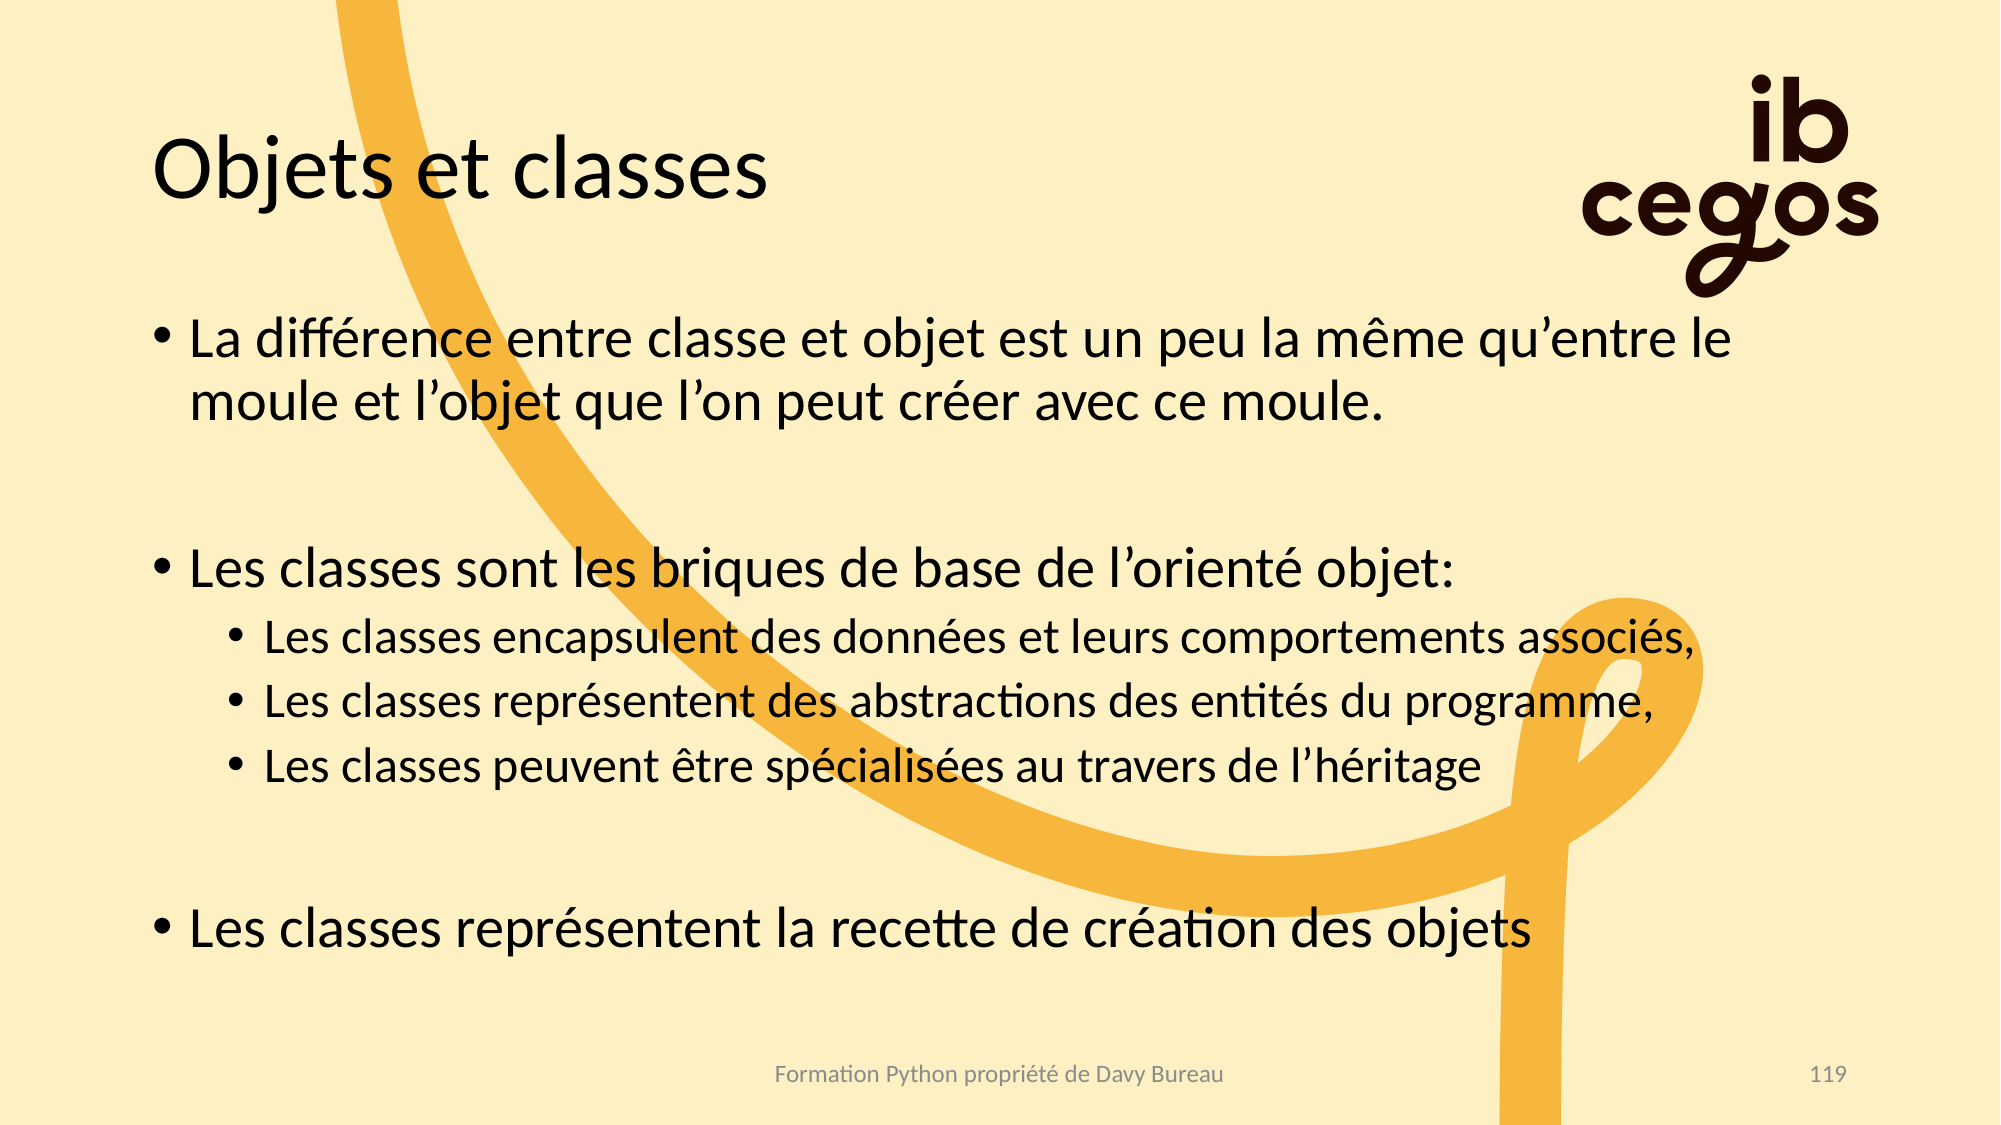

# Objets et classes
La différence entre classe et objet est un peu la même qu’entre le moule et l’objet que l’on peut créer avec ce moule.

Les classes sont les briques de base de l’orienté objet:
Les classes encapsulent des données et leurs comportements associés,
Les classes représentent des abstractions des entités du programme,
Les classes peuvent être spécialisées au travers de l’héritage

Les classes représentent la recette de création des objets
Formation Python propriété de Davy Bureau
119